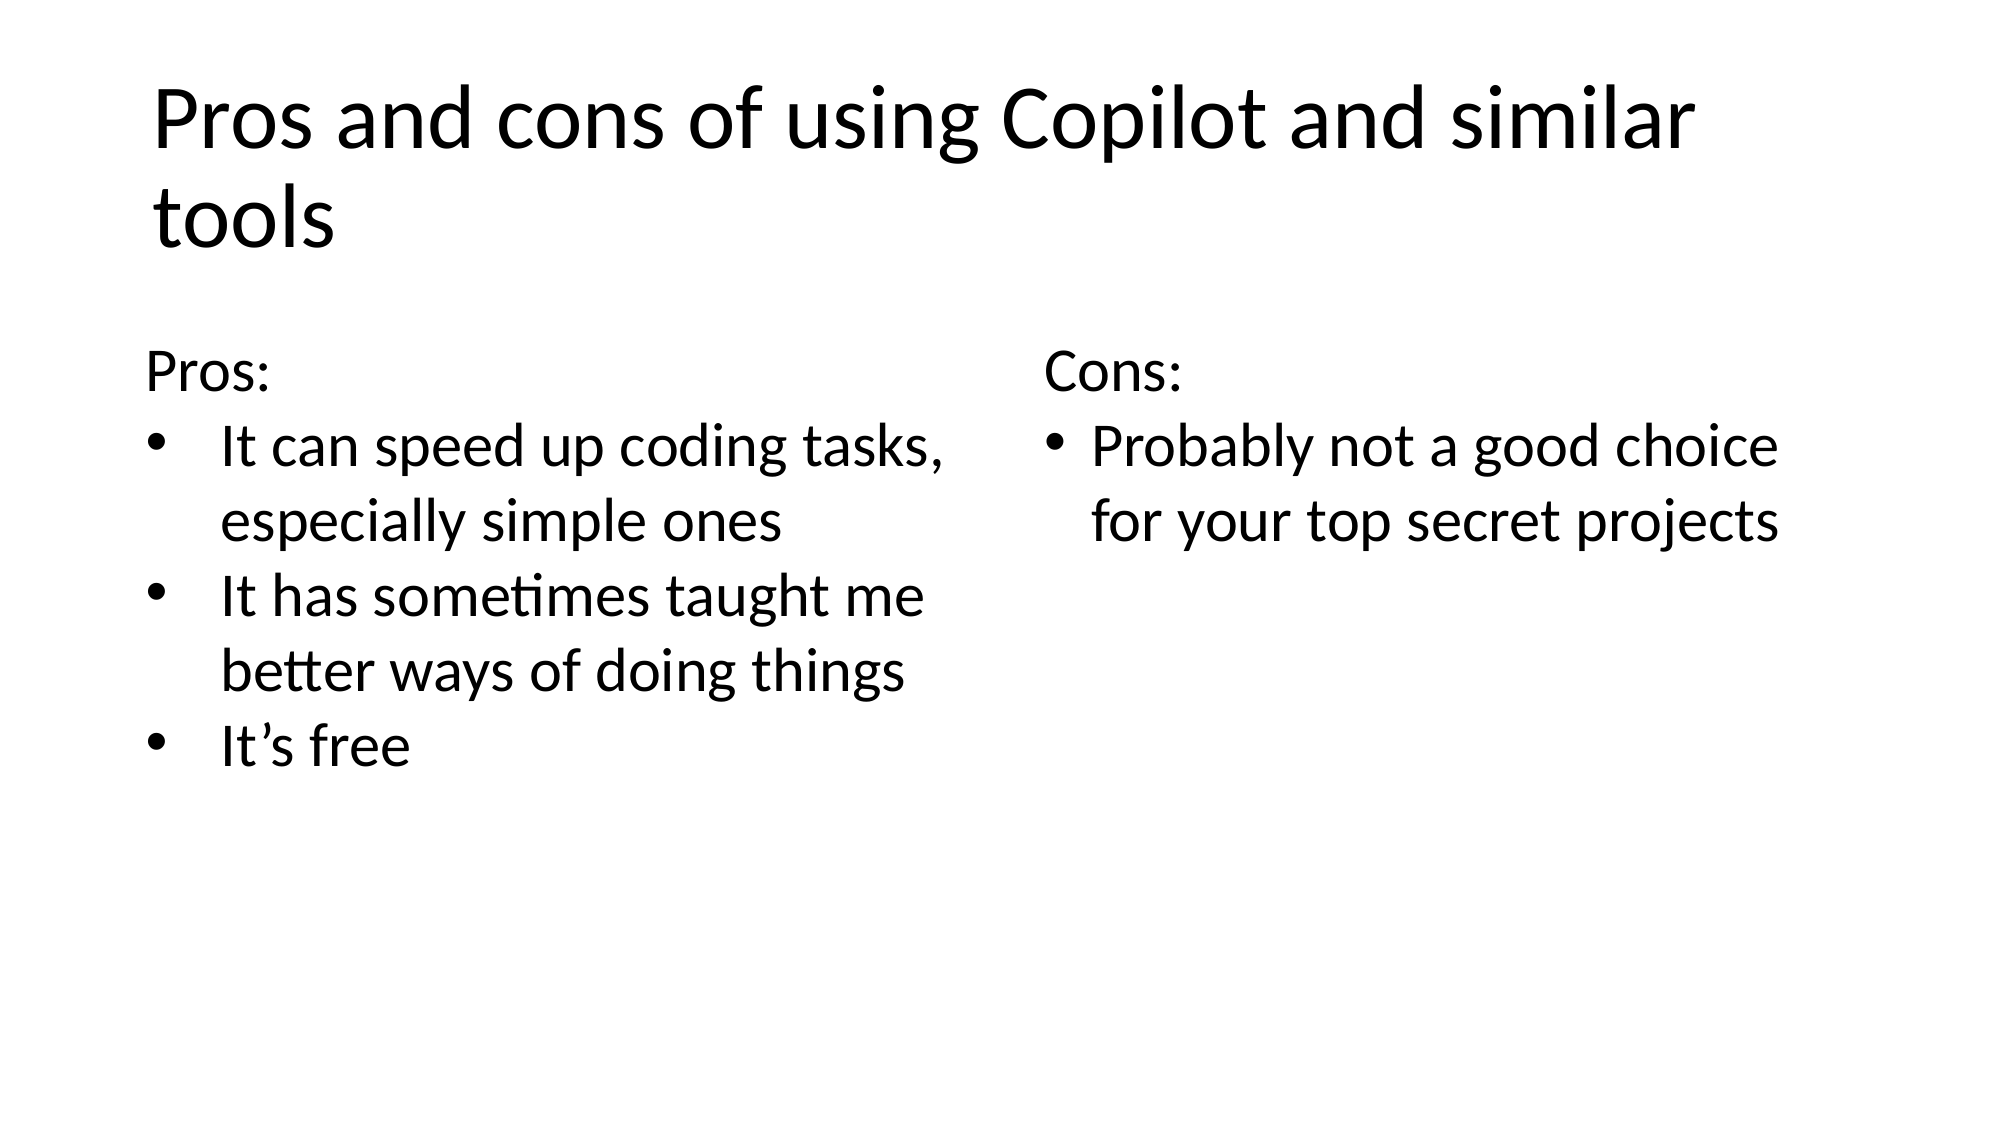

# Pros and cons of using Copilot and similar tools
Pros:
It can speed up coding tasks, especially simple ones
It has sometimes taught me better ways of doing things
It’s free

Cons:
Probably not a good choice for your top secret projects
It makes mistakes
It won’t solve all your life problems, or even all your coding problems
Attribution might be tricky